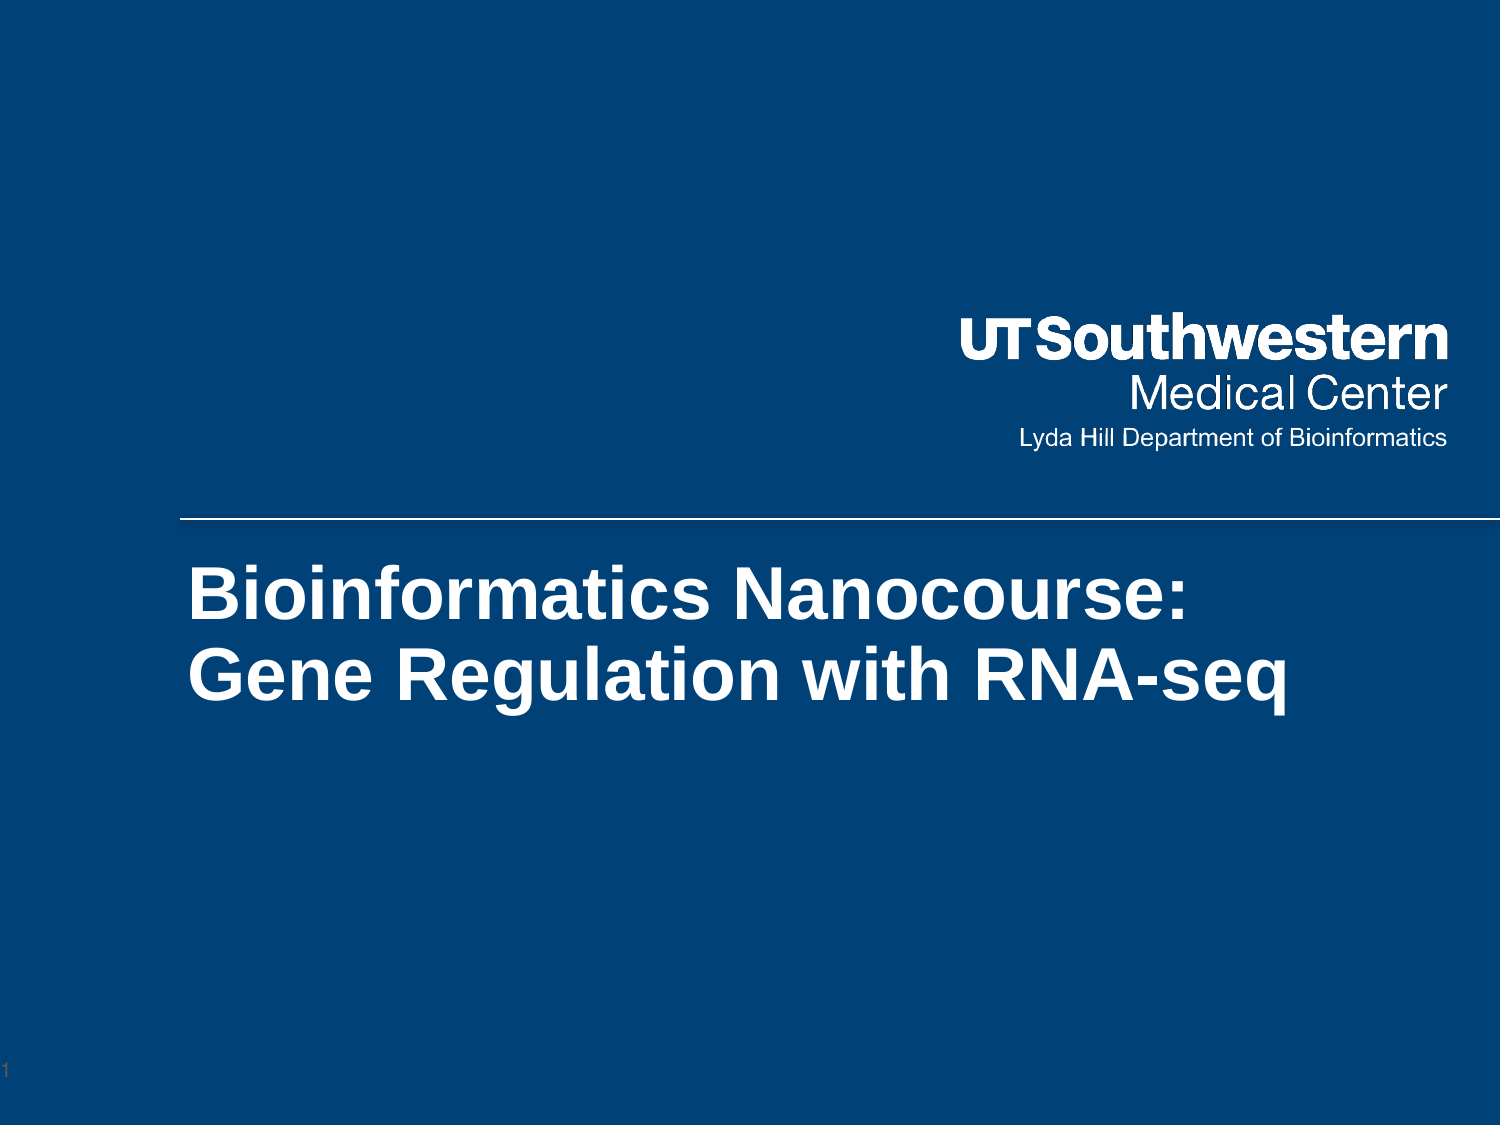

Bioinformatics Nanocourse:
Gene Regulation with RNA-seq

1